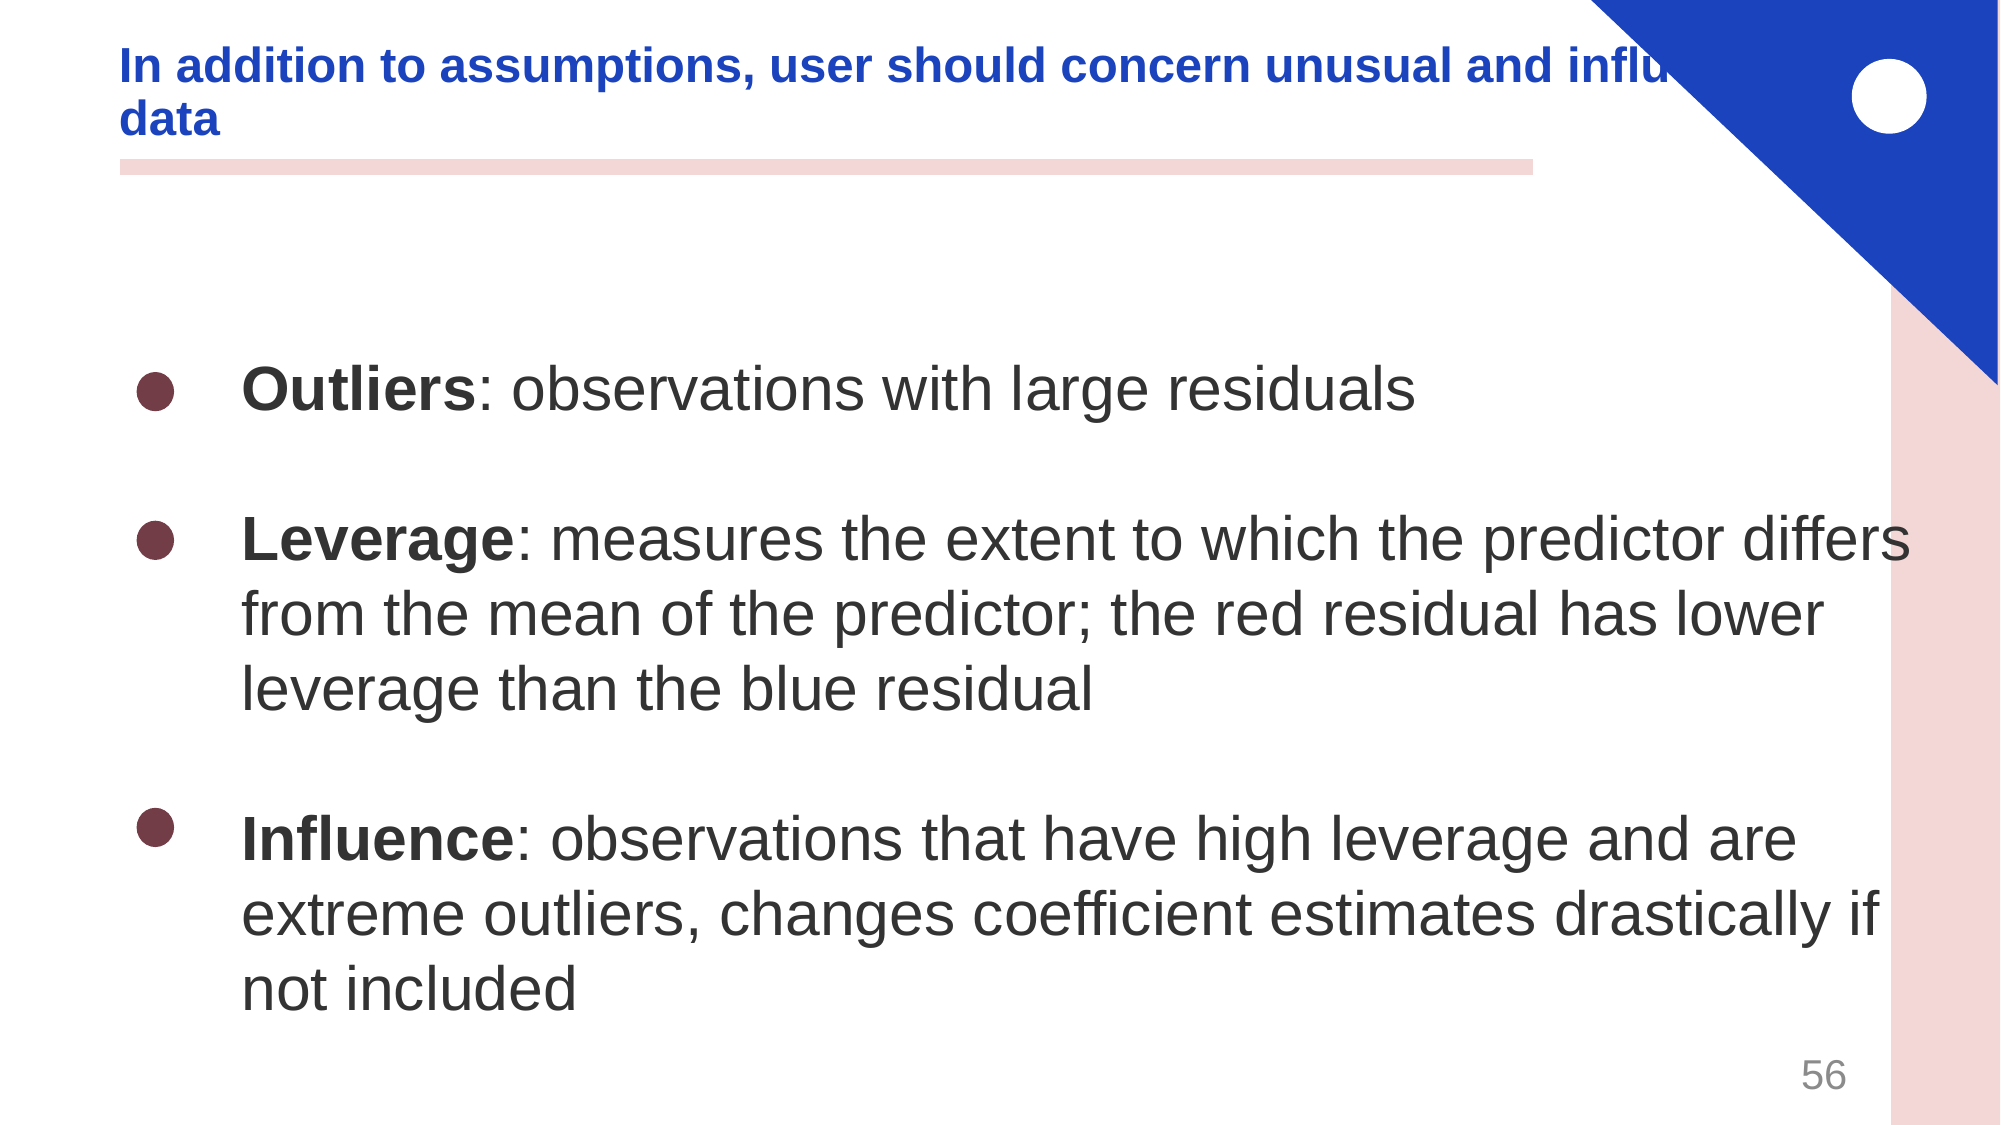

# In addition to assumptions, user should concern unusual and influential data

Outliers: observations with large residuals

Leverage: measures the extent to which the predictor differs from the mean of the predictor; the red residual has lower leverage than the blue residual

Influence: observations that have high leverage and are extreme outliers, changes coefficient estimates drastically if not included

56